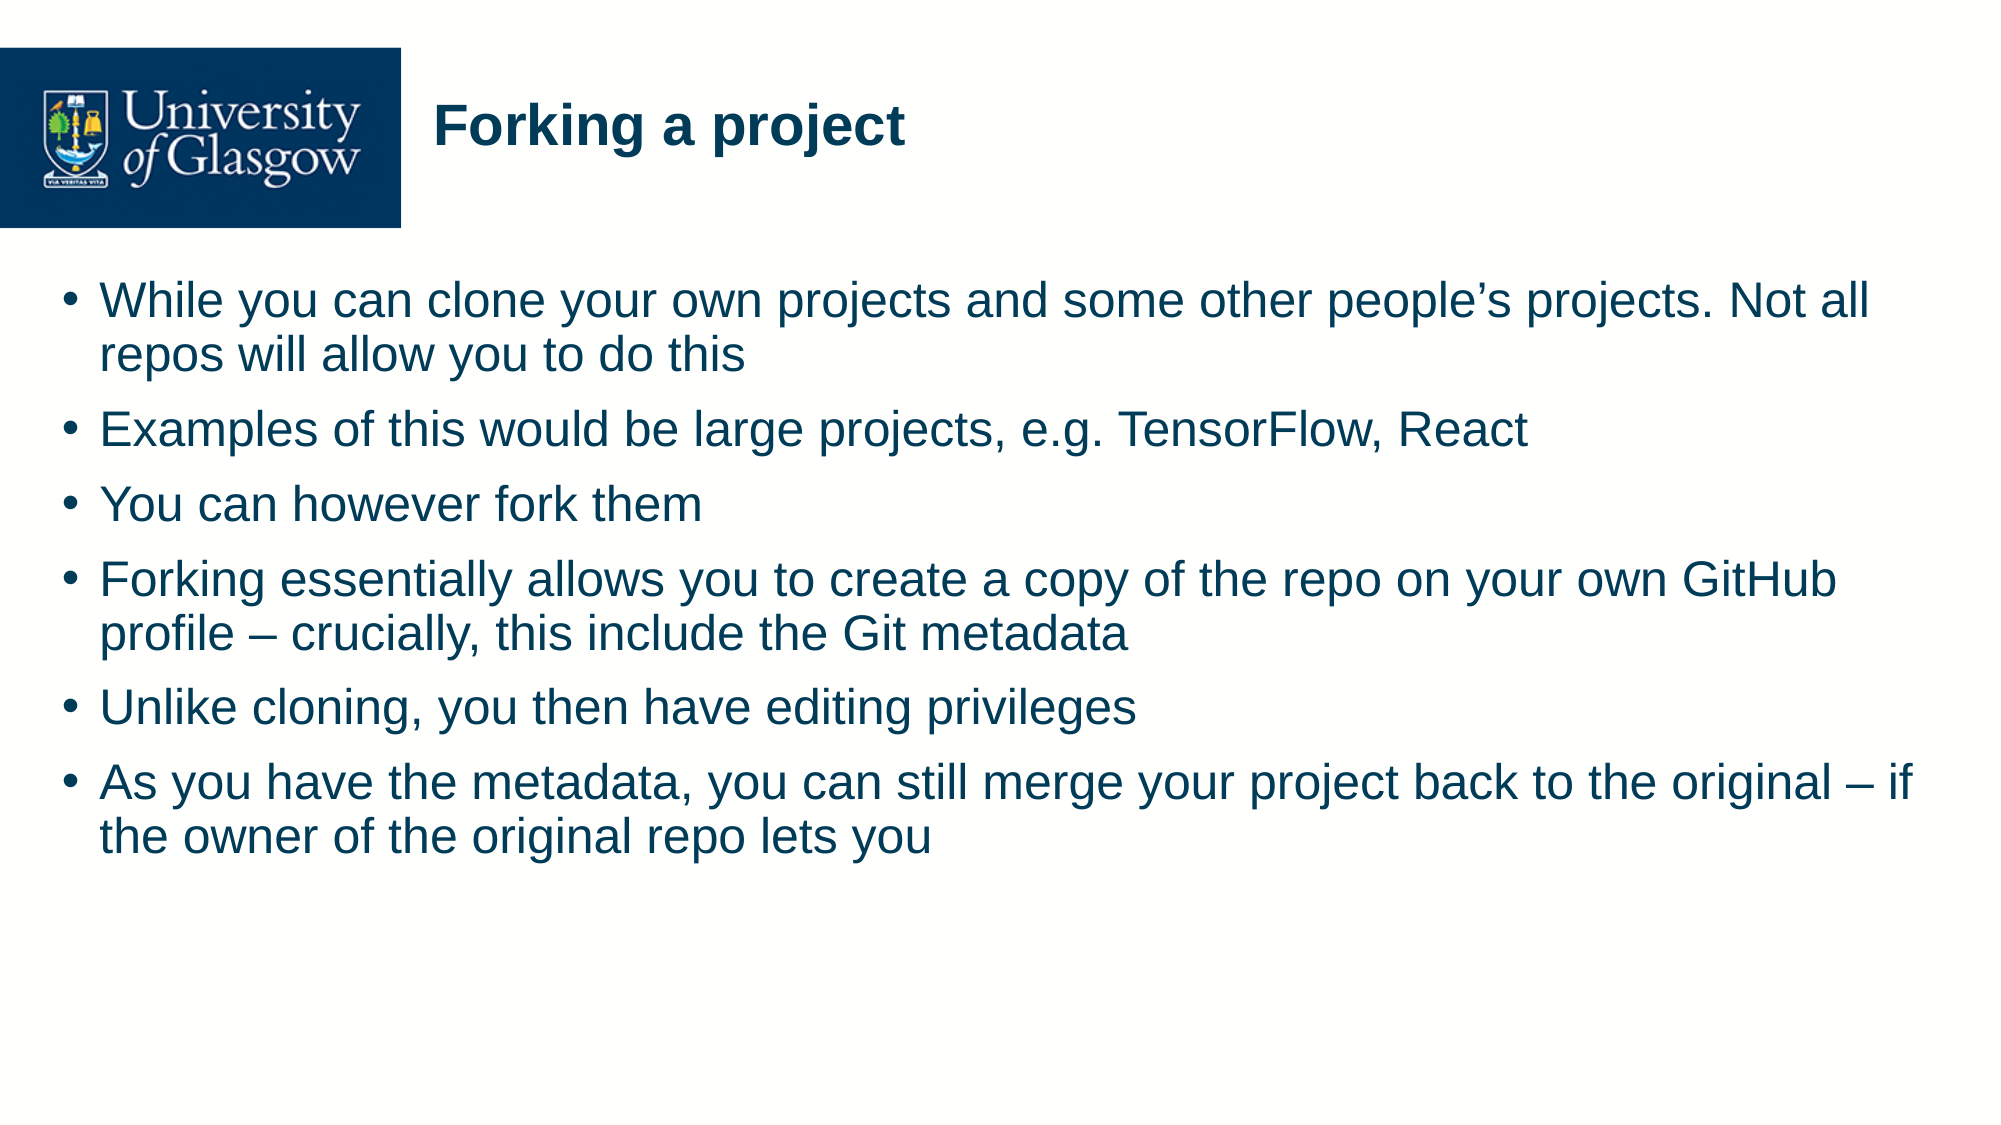

# Forking a project
While you can clone your own projects and some other people’s projects. Not all repos will allow you to do this
Examples of this would be large projects, e.g. TensorFlow, React
You can however fork them
Forking essentially allows you to create a copy of the repo on your own GitHub profile – crucially, this include the Git metadata
Unlike cloning, you then have editing privileges
As you have the metadata, you can still merge your project back to the original – if the owner of the original repo lets you